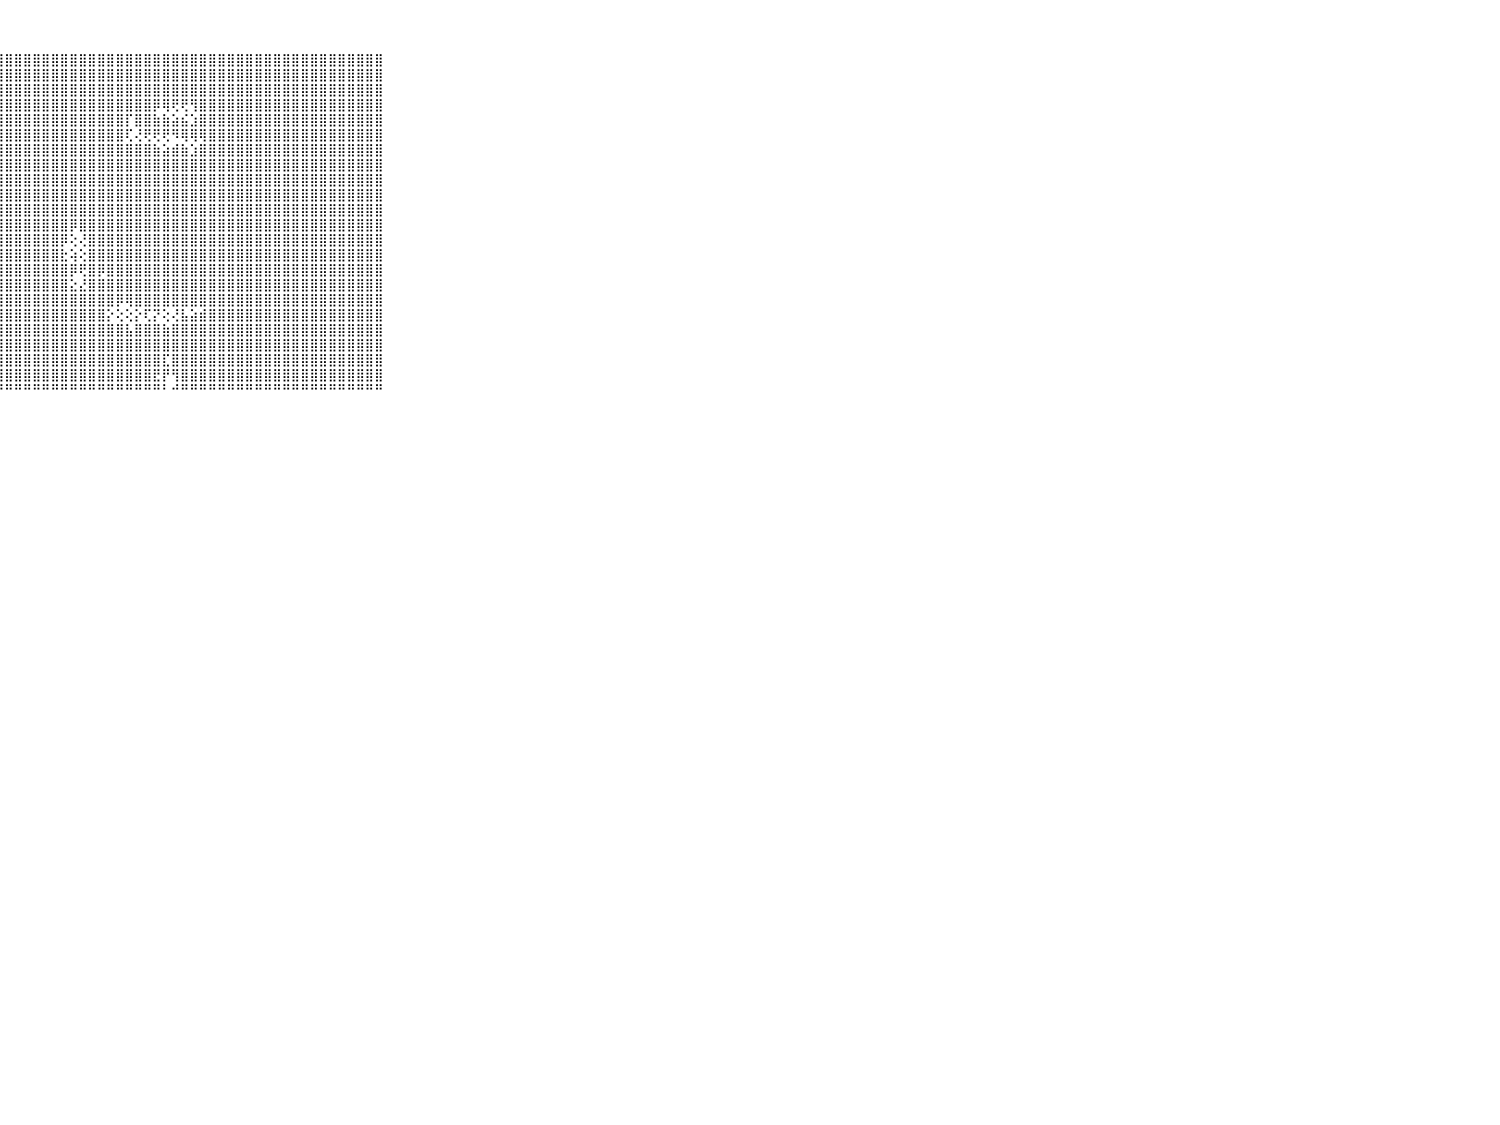

⠀⠀⠀⠀⠀⠀⠀⠀⠀⠀⠀⣿⣿⣿⣿⣿⣿⣿⣿⣿⣿⣿⣿⣿⣿⣿⣿⣿⣿⣿⣿⣿⣿⣿⣿⣿⣿⣿⣿⣿⣿⣿⣿⣿⣿⣿⣿⣿⣿⣿⣿⣿⣿⣿⣿⣿⣿⣿⣿⣿⣿⣿⣿⣿⣿⣿⣿⣿⣿⠀⠀⠀⠀⠀⠀⠀⠀⠀⠀⠀⠀
⠀⠀⠀⠀⠀⠀⠀⠀⠀⠀⠀⣿⣿⣿⣿⣿⣿⣿⣿⣿⣿⣿⣿⣿⣿⣿⣿⣿⣿⣿⣿⣿⣿⣿⣿⣿⣿⣿⣿⣿⣿⣿⣿⣿⣿⣿⣿⣿⣿⣿⣿⣿⣿⣿⣿⣿⣿⣿⣿⣿⣿⣿⣿⣿⣿⣿⣿⣿⣿⠀⠀⠀⠀⠀⠀⠀⠀⠀⠀⠀⠀
⠀⠀⠀⠀⠀⠀⠀⠀⠀⠀⠀⣿⣿⣿⣿⣿⣿⣿⣿⣿⣿⣿⣿⣿⣿⣿⣿⣿⣿⣿⣿⣿⣿⣿⣿⣿⣿⣿⣿⣿⣿⣿⣿⣿⣿⣿⣿⣿⣿⣿⣿⣿⣿⣿⣿⣿⣿⣿⣿⣿⣿⣿⣿⣿⣿⣿⣿⣿⣿⠀⠀⠀⠀⠀⠀⠀⠀⠀⠀⠀⠀
⠀⠀⠀⠀⠀⠀⠀⠀⠀⠀⠀⣿⣿⣿⣿⣿⣿⣿⣿⣿⣿⣿⣿⣿⣿⣿⣿⣿⣿⣿⣿⣿⣿⣿⣿⣿⣿⣿⣿⣿⣿⣿⣿⣿⡿⢿⢟⢟⢻⣿⣿⣿⣿⣿⣿⣿⣿⣿⣿⣿⣿⣿⣿⣿⣿⣿⣿⣿⣿⠀⠀⠀⠀⠀⠀⠀⠀⠀⠀⠀⠀
⠀⠀⠀⠀⠀⠀⠀⠀⠀⠀⠀⣿⣿⣿⣿⣿⣿⣿⣿⣿⣿⣿⣿⣿⣿⣿⣿⣿⣿⣿⣿⣿⣿⣿⣿⣿⣿⣿⣿⣿⣿⡏⣿⣿⣷⣷⣵⣮⣱⣿⣿⣿⣿⣿⣿⣿⣿⣿⣿⣿⣿⣿⣿⣿⣿⣿⣿⣿⣿⠀⠀⠀⠀⠀⠀⠀⠀⠀⠀⠀⠀
⠀⠀⠀⠀⠀⠀⠀⠀⠀⠀⠀⣿⣿⣿⣿⣿⣿⣿⣿⣿⣿⣿⣿⣿⣿⣿⣿⣿⣿⣿⣿⣿⣿⣿⣿⣿⣿⣿⣿⣿⣿⢏⢜⢟⢟⢟⠻⢿⢿⢿⣿⣿⣿⣿⣿⣿⣿⣿⣿⣿⣿⣿⣿⣿⣿⣿⣿⣿⣿⠀⠀⠀⠀⠀⠀⠀⠀⠀⠀⠀⠀
⠀⠀⠀⠀⠀⠀⠀⠀⠀⠀⠀⣿⣿⣿⣿⣿⣿⣿⣿⣿⣿⣿⣿⣿⣿⣿⣿⣿⣿⣿⣿⣿⣿⣿⣿⣿⣿⣿⣿⣿⣿⣿⣿⣿⣷⣵⣾⣷⣱⣿⣿⣿⣿⣿⣿⣿⣿⣿⣿⣿⣿⣿⣿⣿⣿⣿⣿⣿⣿⠀⠀⠀⠀⠀⠀⠀⠀⠀⠀⠀⠀
⠀⠀⠀⠀⠀⠀⠀⠀⠀⠀⠀⣿⣿⣿⣿⣿⣿⣿⣿⣿⣿⣿⣿⣿⣿⣿⣿⣿⣿⣿⣿⣿⣿⣿⣿⣿⣿⣿⣿⣿⣿⣿⣿⣿⣿⣿⣿⣿⣿⣿⣿⣿⣿⣿⣿⣿⣿⣿⣿⣿⣿⣿⣿⣿⣿⣿⣿⣿⣿⠀⠀⠀⠀⠀⠀⠀⠀⠀⠀⠀⠀
⠀⠀⠀⠀⠀⠀⠀⠀⠀⠀⠀⣿⣿⣿⣿⣿⣿⣿⣿⣿⣿⣿⣿⣿⣿⣿⣿⣿⣿⣿⣿⣿⣿⣿⣿⣿⣿⣿⣿⣿⣿⣿⣿⣿⣿⣿⣿⣿⣿⣿⣿⣿⣿⣿⣿⣿⣿⣿⣿⣿⣿⣿⣿⣿⣿⣿⣿⣿⣿⠀⠀⠀⠀⠀⠀⠀⠀⠀⠀⠀⠀
⠀⠀⠀⠀⠀⠀⠀⠀⠀⠀⠀⣿⣿⣿⣿⣿⣿⣿⣿⣿⣿⣿⣿⣿⣿⣿⣿⣿⣿⣿⣿⣿⣿⣿⣿⣿⣿⣿⣿⣿⣿⣿⣿⣿⣿⣿⣿⣿⣿⣿⣿⣿⣿⣿⣿⣿⣿⣿⣿⣿⣿⣿⣿⣿⣿⣿⣿⣿⣿⠀⠀⠀⠀⠀⠀⠀⠀⠀⠀⠀⠀
⠀⠀⠀⠀⠀⠀⠀⠀⠀⠀⠀⣿⣿⣿⣿⣿⣿⣿⣿⣿⣿⣿⣿⣿⣿⣿⣿⣿⣿⣿⣿⣿⣿⣿⣿⣿⣿⣿⣿⣿⣿⣿⣿⣿⣿⣿⣿⣿⣿⣿⣿⣿⣿⣿⣿⣿⣿⣿⣿⣿⣿⣿⣿⣿⣿⣿⣿⣿⣿⠀⠀⠀⠀⠀⠀⠀⠀⠀⠀⠀⠀
⠀⠀⠀⠀⠀⠀⠀⠀⠀⠀⠀⣿⣿⣿⣿⣿⣿⣿⣿⣿⣿⣿⣿⣿⣿⣿⣿⣿⣿⣿⣿⣿⣿⣿⣿⡿⣿⣿⣿⣿⣿⣿⣿⣿⣿⣿⣿⣿⣿⣿⣿⣿⣿⣿⣿⣿⣿⣿⣿⣿⣿⣿⣿⣿⣿⣿⣿⣿⣿⠀⠀⠀⠀⠀⠀⠀⠀⠀⠀⠀⠀
⠀⠀⠀⠀⠀⠀⠀⠀⠀⠀⠀⣿⣿⣿⣿⣿⣿⣿⣿⣿⣿⣿⣿⣿⣿⣿⣿⣿⣿⣿⣿⣿⣿⣿⡿⢕⢜⣿⣿⣿⣿⣿⣿⣿⣿⣿⣿⣿⣿⣿⣿⣿⣿⣿⣿⣿⣿⣿⣿⣿⣿⣿⣿⣿⣿⣿⣿⣿⣿⠀⠀⠀⠀⠀⠀⠀⠀⠀⠀⠀⠀
⠀⠀⠀⠀⠀⠀⠀⠀⠀⠀⠀⣿⣿⣿⣿⣿⣿⣿⣿⣿⣿⣿⣿⣿⣿⣿⣿⣿⣿⣿⣿⣿⣿⣿⣗⢵⢕⣿⣿⣿⣿⣿⣿⣿⣿⣿⣿⣿⣿⣿⣿⣿⣿⣿⣿⣿⣿⣿⣿⣿⣿⣿⣿⣿⣿⣿⣿⣿⣿⠀⠀⠀⠀⠀⠀⠀⠀⠀⠀⠀⠀
⠀⠀⠀⠀⠀⠀⠀⠀⠀⠀⠀⣿⣿⣿⣿⣿⣿⣿⣿⣿⣿⣿⣿⣿⣿⣿⣿⣿⣿⣿⣿⣿⣿⣿⣿⡿⢟⣿⡿⣿⣿⣿⣿⣿⣿⣿⣿⣿⣿⣿⣿⣿⣿⣿⣿⣿⣿⣿⣿⣿⣿⣿⣿⣿⣿⣿⣿⣿⣿⠀⠀⠀⠀⠀⠀⠀⠀⠀⠀⠀⠀
⠀⠀⠀⠀⠀⠀⠀⠀⠀⠀⠀⣿⣿⣿⣿⣿⣿⣿⣿⣿⣿⣿⣿⣿⣿⣿⣿⣿⣿⣿⣿⣿⣿⣿⣿⣕⣜⣿⣿⣿⣿⣿⣿⣿⣿⣿⣿⣿⣿⣿⣿⣿⣿⣿⣿⣿⣿⣿⣿⣿⣿⣿⣿⣿⣿⣿⣿⣿⣿⠀⠀⠀⠀⠀⠀⠀⠀⠀⠀⠀⠀
⠀⠀⠀⠀⠀⠀⠀⠀⠀⠀⠀⣿⣿⣿⣿⣿⣿⣿⣿⣿⣿⣿⣿⣿⣿⣿⣿⣿⣿⣿⣿⣿⣿⣿⣿⣿⣿⣿⣿⣿⡿⢿⣿⣿⣿⣿⣿⣿⣿⣿⣿⣿⣿⣿⣿⣿⣿⣿⣿⣿⣿⣿⣿⣿⣿⣿⣿⣿⣿⠀⠀⠀⠀⠀⠀⠀⠀⠀⠀⠀⠀
⠀⠀⠀⠀⠀⠀⠀⠀⠀⠀⠀⣿⣿⣿⣿⣿⣿⣿⣿⣿⣿⣿⣿⣿⣿⣿⣿⣿⣿⣿⣿⣿⣿⣿⣿⣿⣿⣿⣿⡕⢕⢕⡕⢏⡝⢕⢜⣧⣵⣾⣿⣿⣿⣿⣿⣿⣿⣿⣿⣿⣿⣿⣿⣿⣿⣿⣿⣿⣿⠀⠀⠀⠀⠀⠀⠀⠀⠀⠀⠀⠀
⠀⠀⠀⠀⠀⠀⠀⠀⠀⠀⠀⣿⣿⣿⣿⣿⣿⣿⣿⣿⣿⣿⣿⣿⣿⣿⣿⣿⣿⣿⣿⣿⣿⣿⣿⣿⣿⣿⣿⣿⣿⣧⣿⣿⣿⣷⣿⣿⣿⣿⣿⣿⣿⣿⣿⣿⣿⣿⣿⣿⣿⣿⣿⣿⣿⣿⣿⣿⣿⠀⠀⠀⠀⠀⠀⠀⠀⠀⠀⠀⠀
⠀⠀⠀⠀⠀⠀⠀⠀⠀⠀⠀⣿⣿⣿⣿⣿⣿⣿⣿⣿⣿⣿⣿⣿⣿⣿⣿⣿⣿⣿⣿⣿⣿⣿⣿⣿⣿⣿⣿⣿⣿⣿⣿⣿⣿⣿⣿⣿⣿⣿⣿⣿⣿⣿⣿⣿⣿⣿⣿⣿⣿⣿⣿⣿⣿⣿⣿⣿⣿⠀⠀⠀⠀⠀⠀⠀⠀⠀⠀⠀⠀
⠀⠀⠀⠀⠀⠀⠀⠀⠀⠀⠀⣿⣿⣿⣿⣿⣿⣿⣿⣿⣿⣿⣿⣿⣿⣿⣿⣿⣿⣿⣿⣿⣿⣿⣿⣿⣿⣿⣿⣿⣿⣿⣿⣿⣿⣏⣿⣿⣿⣿⣿⣿⣿⣿⣿⣿⣿⣿⣿⣿⣿⣿⣿⣿⣿⣿⣿⣿⣿⠀⠀⠀⠀⠀⠀⠀⠀⠀⠀⠀⠀
⠀⠀⠀⠀⠀⠀⠀⠀⠀⠀⠀⣿⣿⣿⣿⣿⣿⣿⣿⣿⣿⣿⣿⣿⣿⣿⣿⣿⣿⣿⣿⣿⣿⣿⣿⣿⣿⣿⣿⣿⣿⣿⣿⣿⣟⡟⢻⣿⣿⣿⣿⣿⣿⣿⣿⣿⣿⣿⣿⣿⣿⣿⣿⣿⣿⣿⣿⣿⣿⠀⠀⠀⠀⠀⠀⠀⠀⠀⠀⠀⠀
⠀⠀⠀⠀⠀⠀⠀⠀⠀⠀⠀⠛⠛⠛⠛⠛⠛⠛⠛⠛⠛⠛⠛⠛⠛⠛⠛⠛⠛⠛⠛⠛⠛⠛⠛⠛⠛⠛⠛⠛⠛⠛⠛⠛⠛⠃⠚⠛⠛⠛⠛⠛⠛⠛⠛⠛⠛⠛⠛⠛⠛⠛⠛⠛⠛⠛⠛⠛⠛⠀⠀⠀⠀⠀⠀⠀⠀⠀⠀⠀⠀